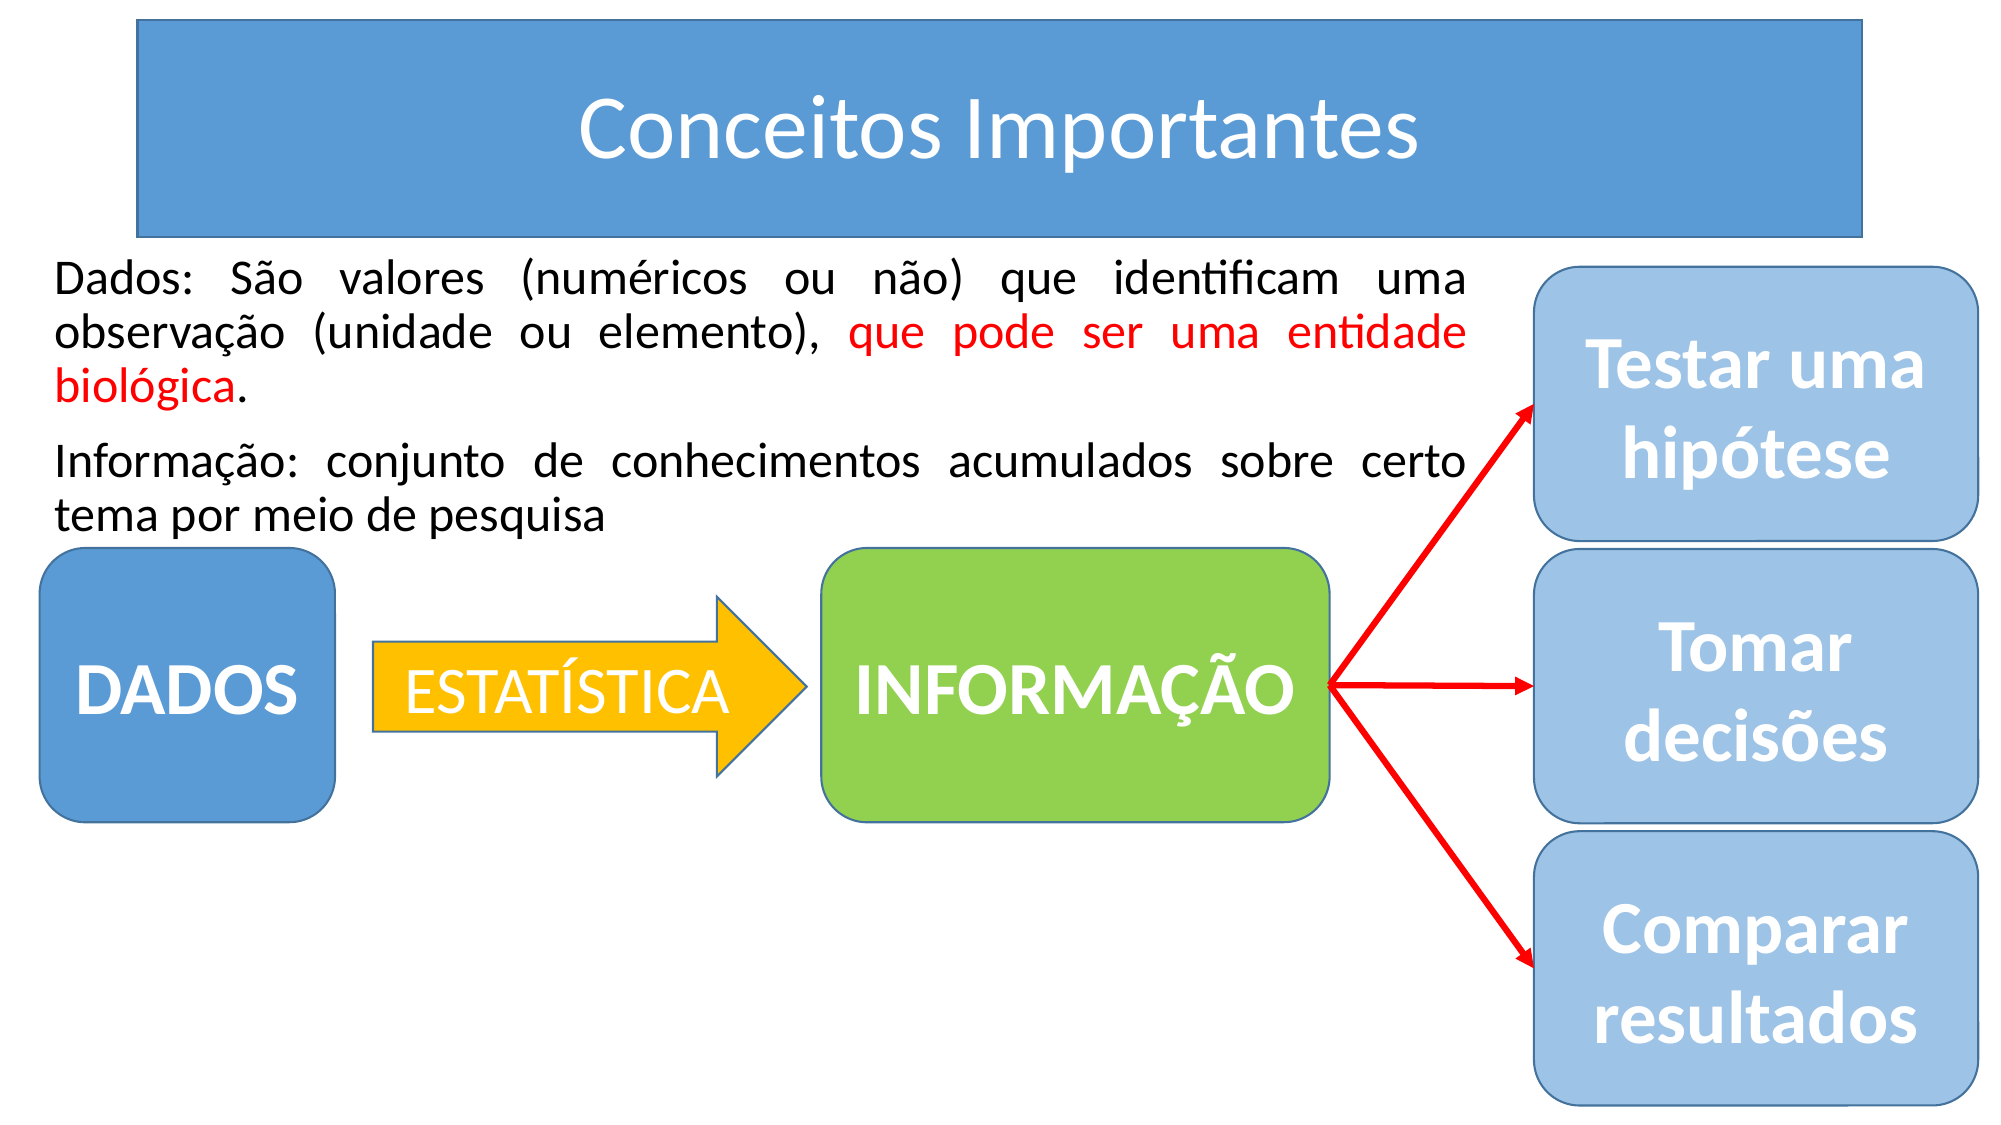

# Conceitos Importantes
Dados: São valores (numéricos ou não) que identificam uma observação (unidade ou elemento), que pode ser uma entidade biológica.
Informação: conjunto de conhecimentos acumulados sobre certo tema por meio de pesquisa
Testar uma hipótese
DADOS
INFORMAÇÃO
Tomar decisões
ESTATÍSTICA
Comparar resultados